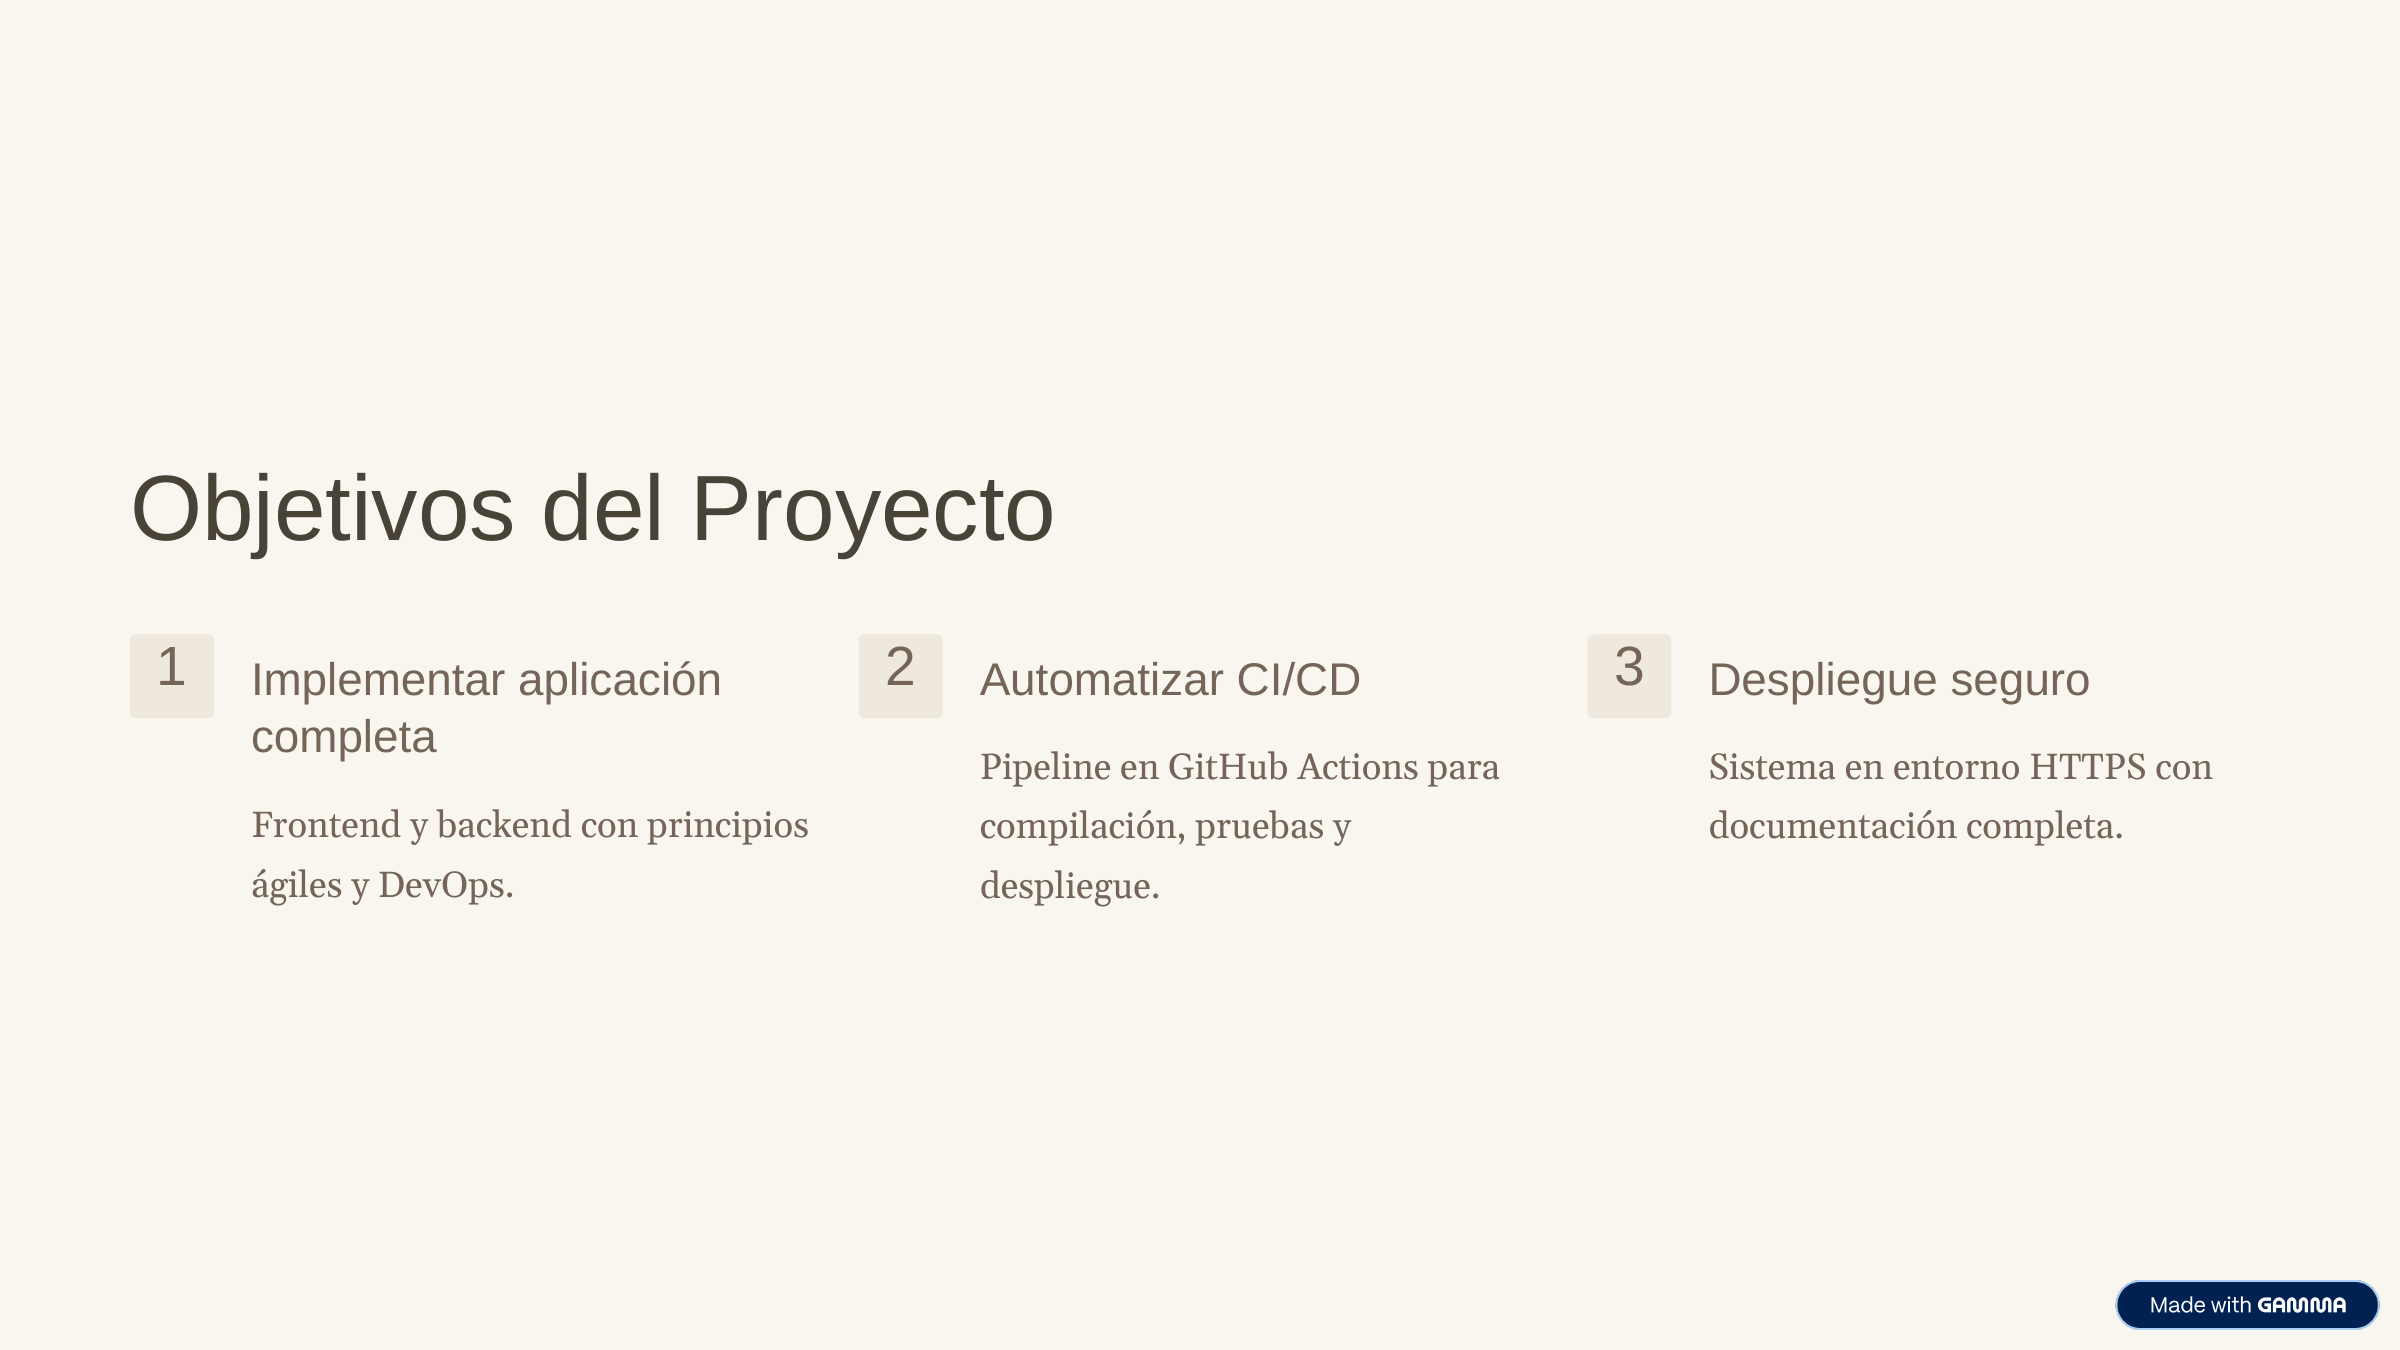

Objetivos del Proyecto

1
2
3
Implementar aplicación completa
Automatizar CI/CD
Despliegue seguro
Pipeline en GitHub Actions para compilación, pruebas y despliegue.
Sistema en entorno HTTPS con documentación completa.
Frontend y backend con principios ágiles y DevOps.